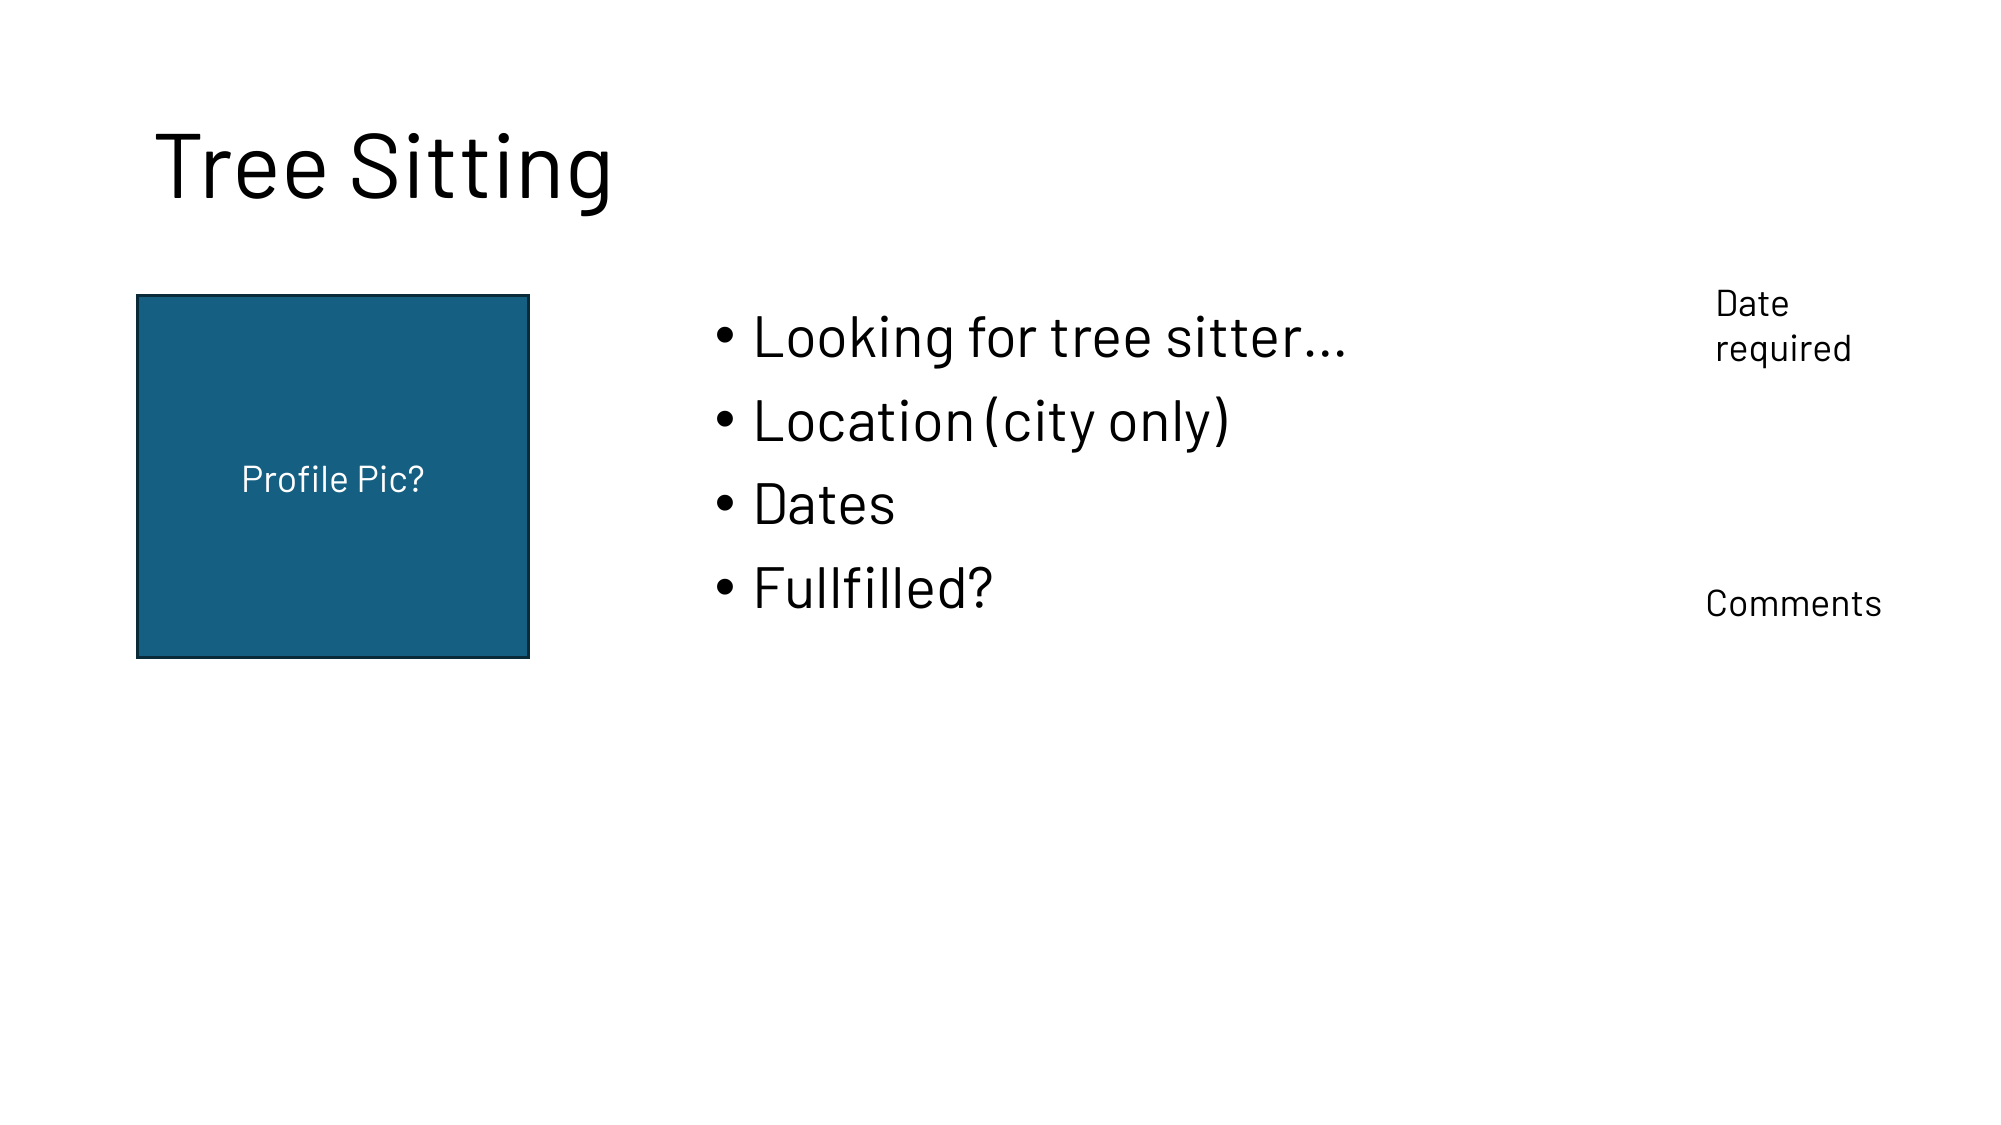

# Tree Sitting
Date required
Profile Pic?
Looking for tree sitter…
Location (city only)
Dates
Fullfilled?
Comments